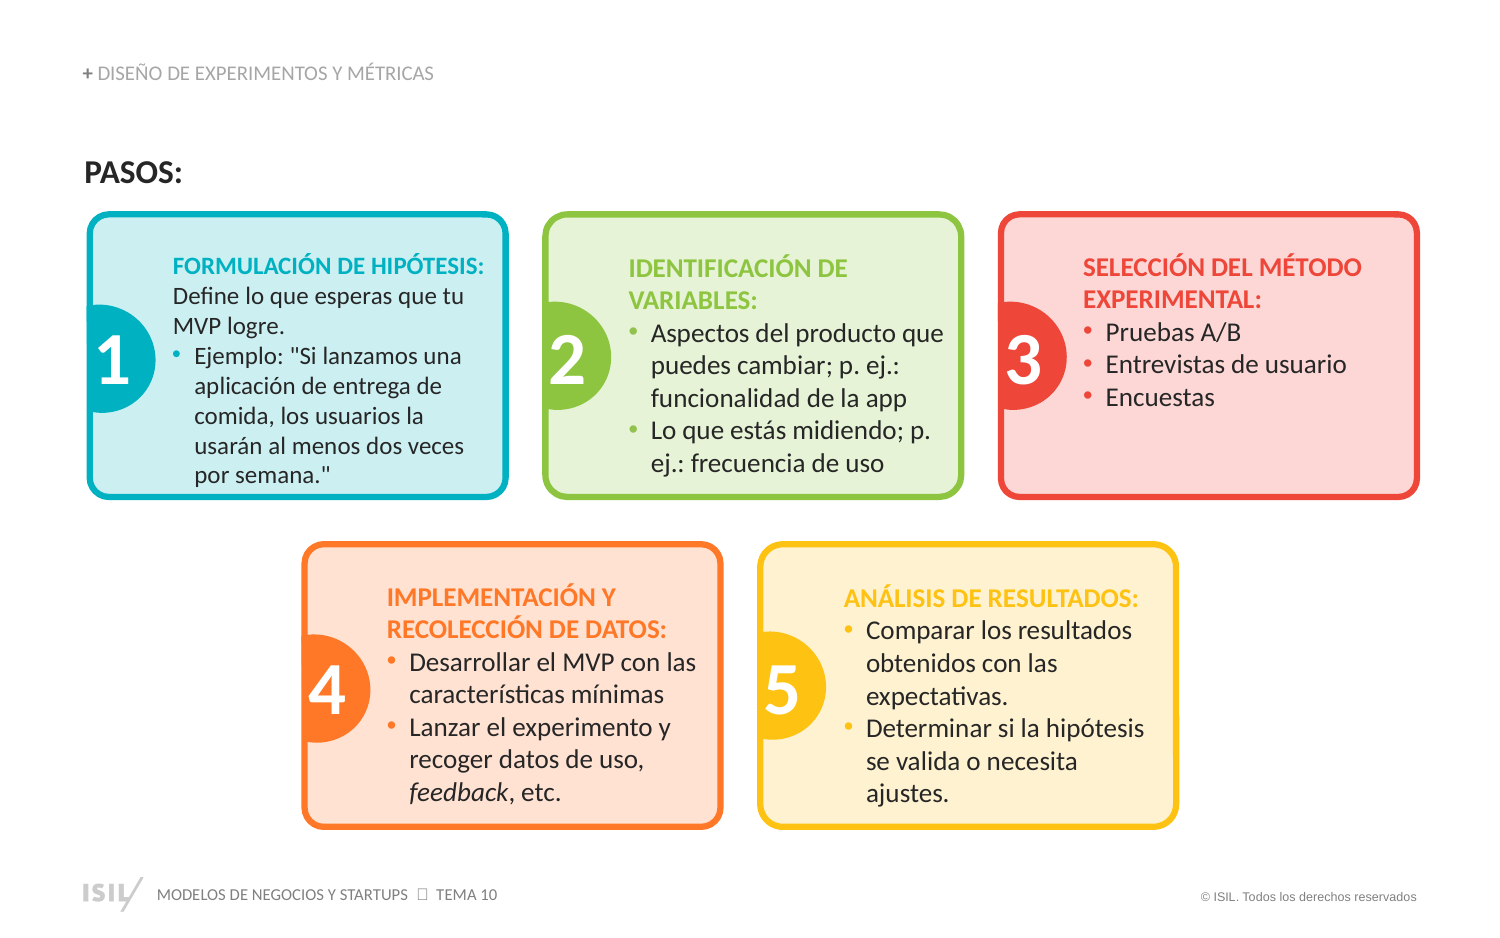

+ DISEÑO DE EXPERIMENTOS Y MÉTRICAS
PASOS:
FORMULACIÓN DE HIPÓTESIS:
Define lo que esperas que tu MVP logre.
Ejemplo: "Si lanzamos una aplicación de entrega de comida, los usuarios la usarán al menos dos veces por semana."
1

IDENTIFICACIÓN DE VARIABLES:
Aspectos del producto que puedes cambiar; p. ej.: funcionalidad de la app
Lo que estás midiendo; p. ej.: frecuencia de uso

2
SELECCIÓN DEL MÉTODO EXPERIMENTAL:
Pruebas A/B
Entrevistas de usuario
Encuestas

3
IMPLEMENTACIÓN Y RECOLECCIÓN DE DATOS:
Desarrollar el MVP con las características mínimas
Lanzar el experimento y recoger datos de uso, feedback, etc.
4

ANÁLISIS DE RESULTADOS:
Comparar los resultados obtenidos con las expectativas.
Determinar si la hipótesis se valida o necesita ajustes.

5